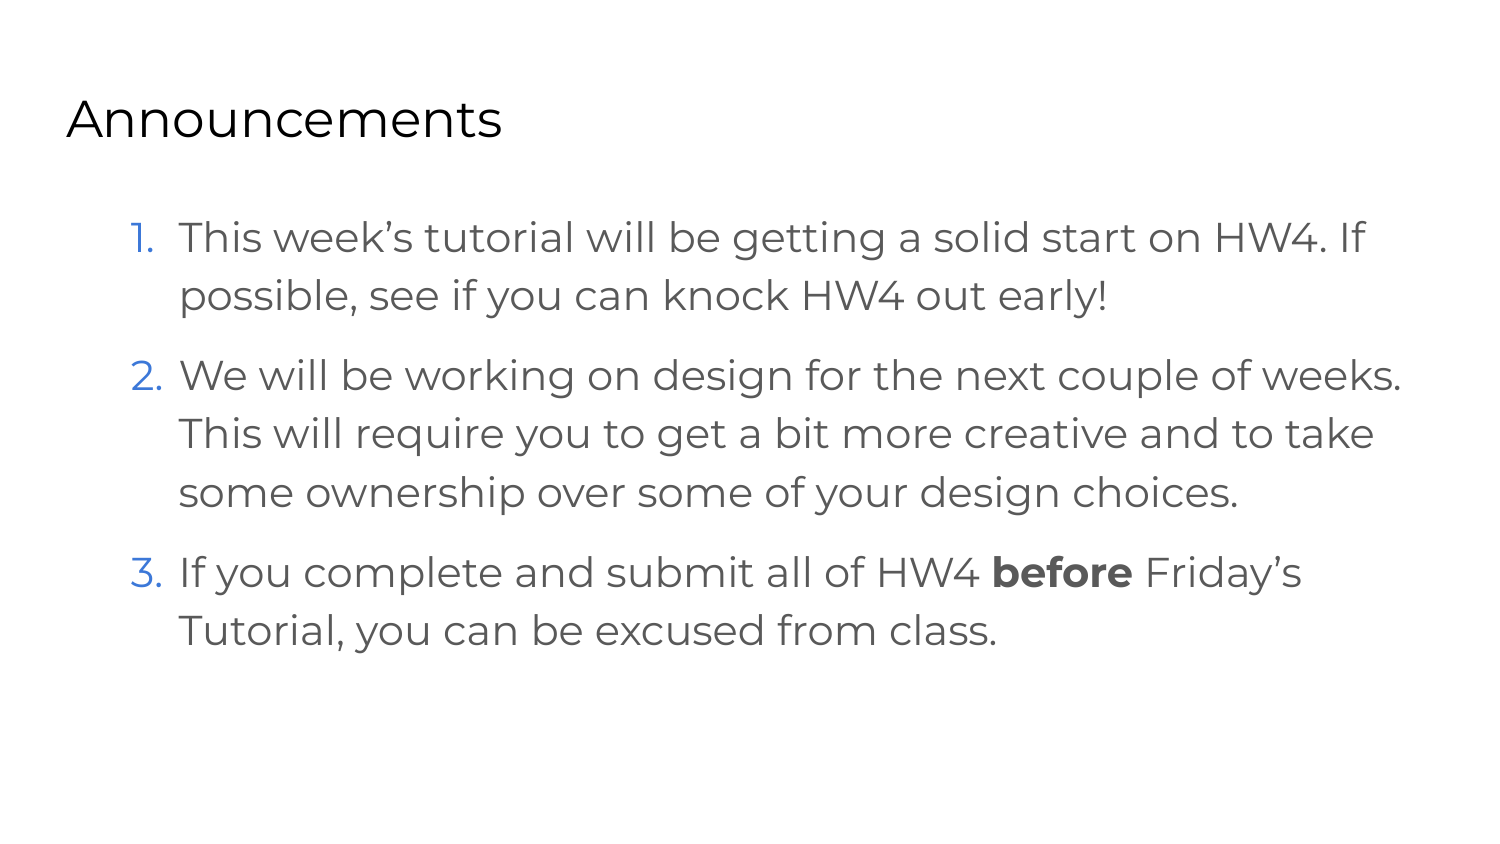

# Announcements
This week’s tutorial will be getting a solid start on HW4. If possible, see if you can knock HW4 out early!
We will be working on design for the next couple of weeks. This will require you to get a bit more creative and to take some ownership over some of your design choices.
If you complete and submit all of HW4 before Friday’s Tutorial, you can be excused from class.